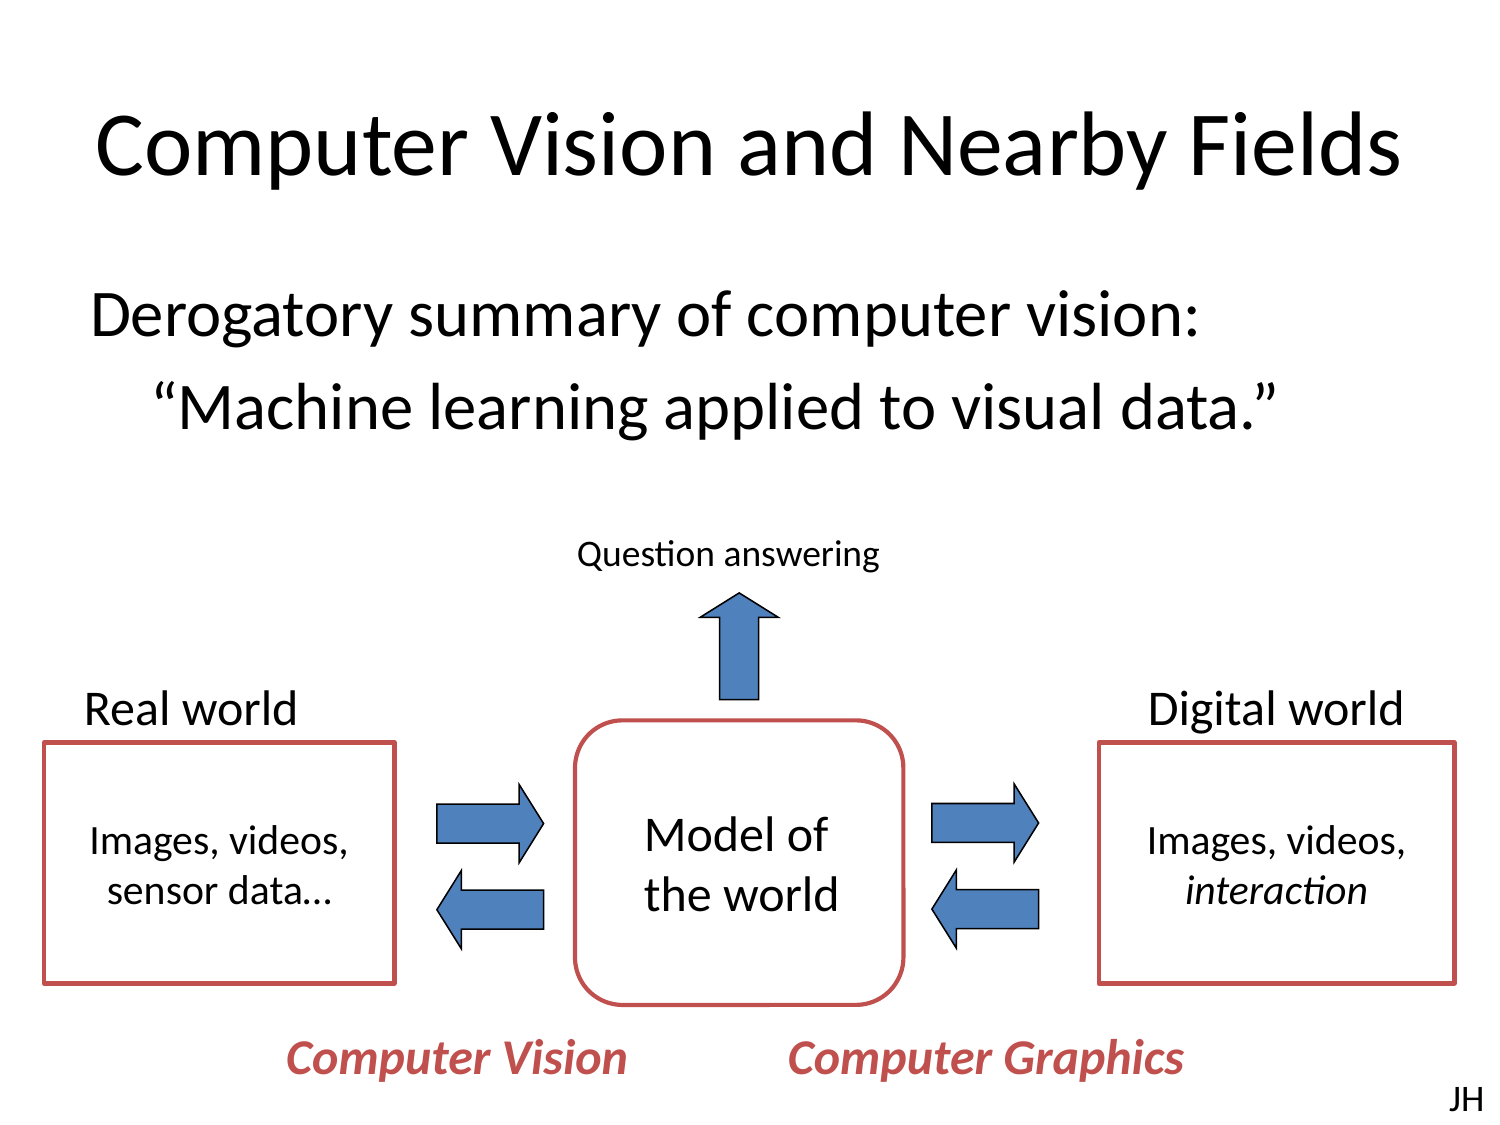

# Computer Vision and Nearby Fields
Derogatory summary of computer vision:
    “Machine learning applied to visual data.”
Question answering

Real world
Digital world

Images, videos,
sensor data…
Images, videos,
interaction

Model of
the world

Computer Vision
Computer Graphics
JH